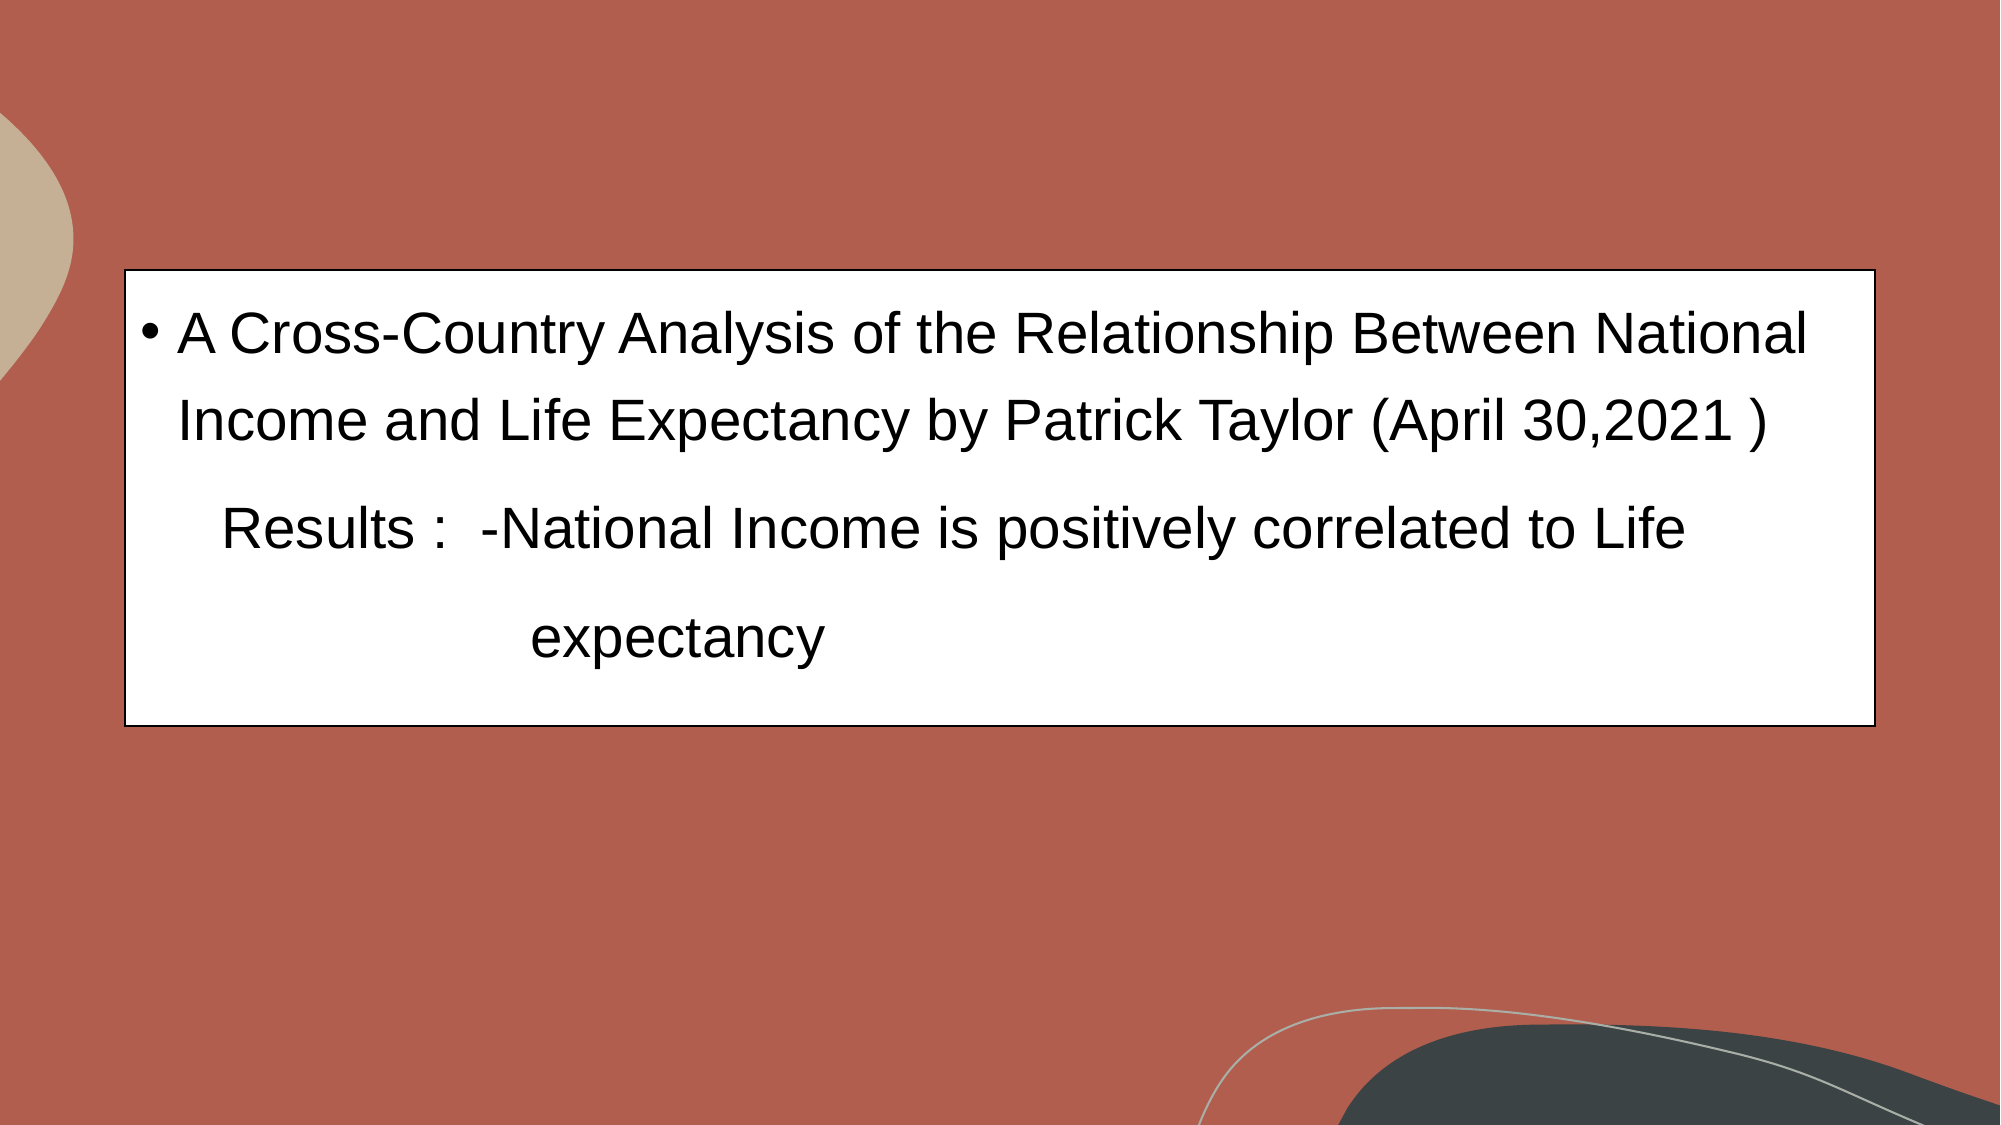

A Cross-Country Analysis of the Relationship Between National Income and Life Expectancy by Patrick Taylor (April 30,2021 )
     Results :  -National Income is positively correlated to Life
                        expectancy